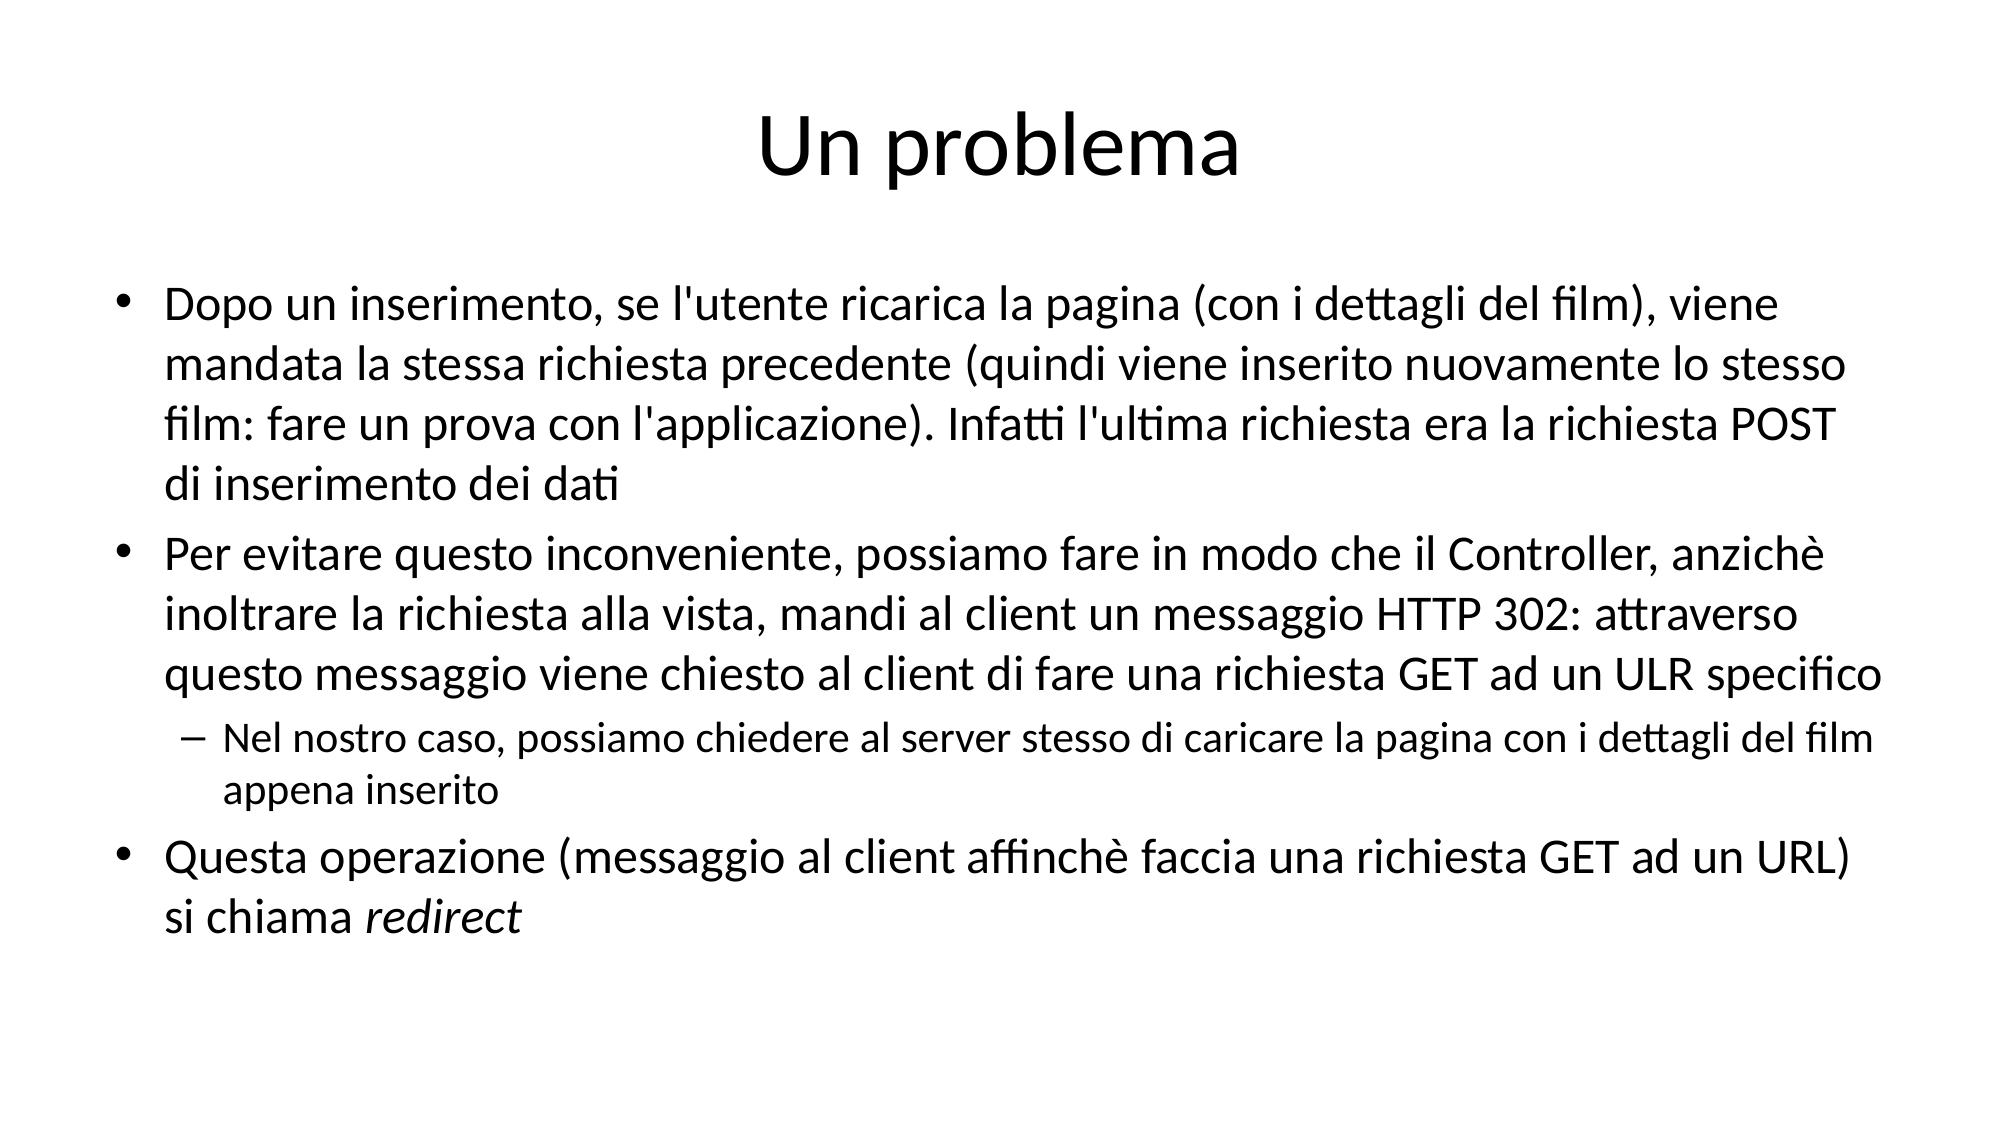

# Un problema
Dopo un inserimento, se l'utente ricarica la pagina (con i dettagli del film), viene mandata la stessa richiesta precedente (quindi viene inserito nuovamente lo stesso film: fare un prova con l'applicazione). Infatti l'ultima richiesta era la richiesta POST di inserimento dei dati
Per evitare questo inconveniente, possiamo fare in modo che il Controller, anzichè inoltrare la richiesta alla vista, mandi al client un messaggio HTTP 302: attraverso questo messaggio viene chiesto al client di fare una richiesta GET ad un ULR specifico
Nel nostro caso, possiamo chiedere al server stesso di caricare la pagina con i dettagli del film appena inserito
Questa operazione (messaggio al client affinchè faccia una richiesta GET ad un URL) si chiama redirect